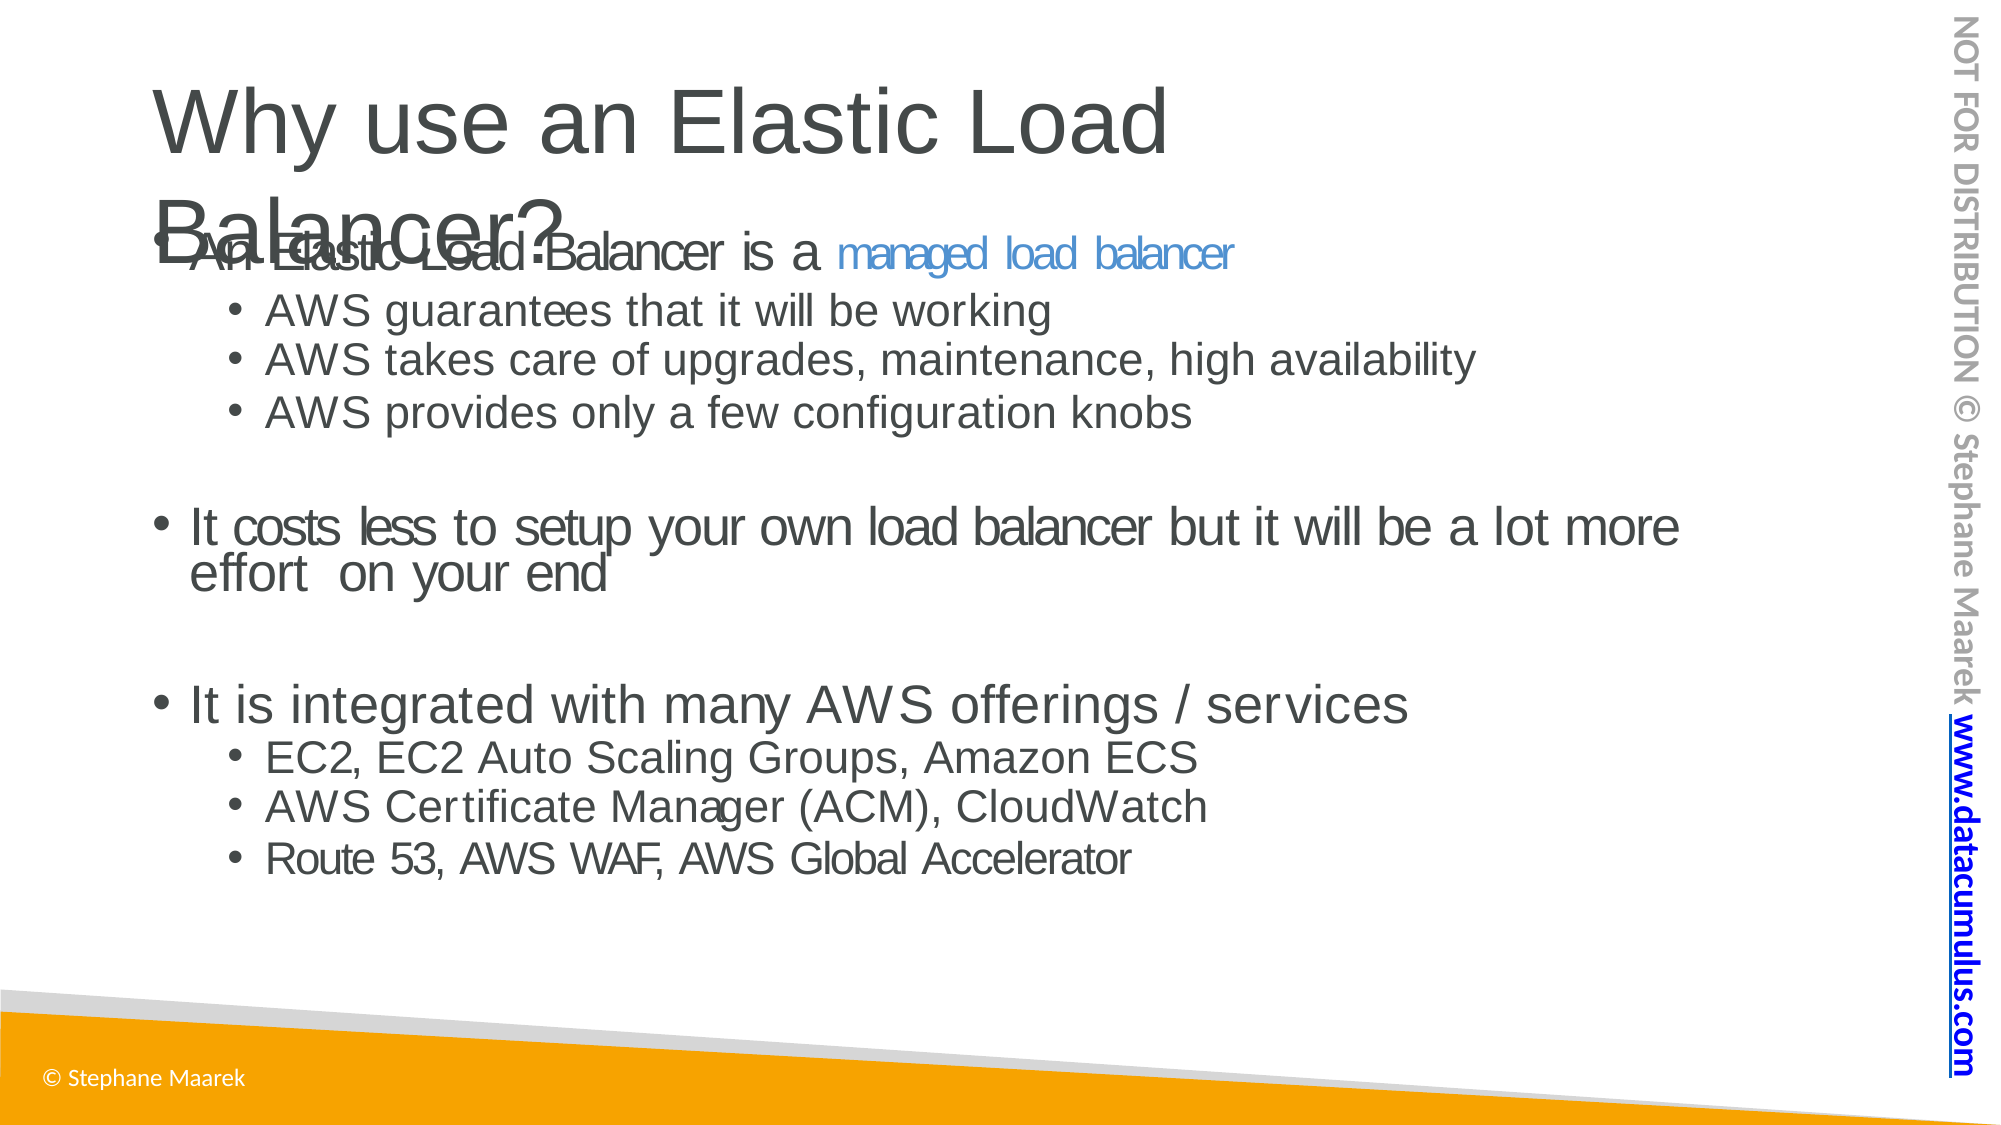

NOT FOR DISTRIBUTION © Stephane Maarek www.datacumulus.com
# Why use an Elastic Load Balancer?
An Elastic Load Balancer is a managed load balancer
AWS guarantees that it will be working
AWS takes care of upgrades, maintenance, high availability
AWS provides only a few configuration knobs

It costs less to setup your own load balancer but it will be a lot more effort  on your end

It is integrated with many AWS offerings / services
EC2, EC2 Auto Scaling Groups, Amazon ECS
AWS Certificate Manager (ACM), CloudWatch
Route 53, AWS WAF, AWS Global Accelerator
© Stephane Maarek